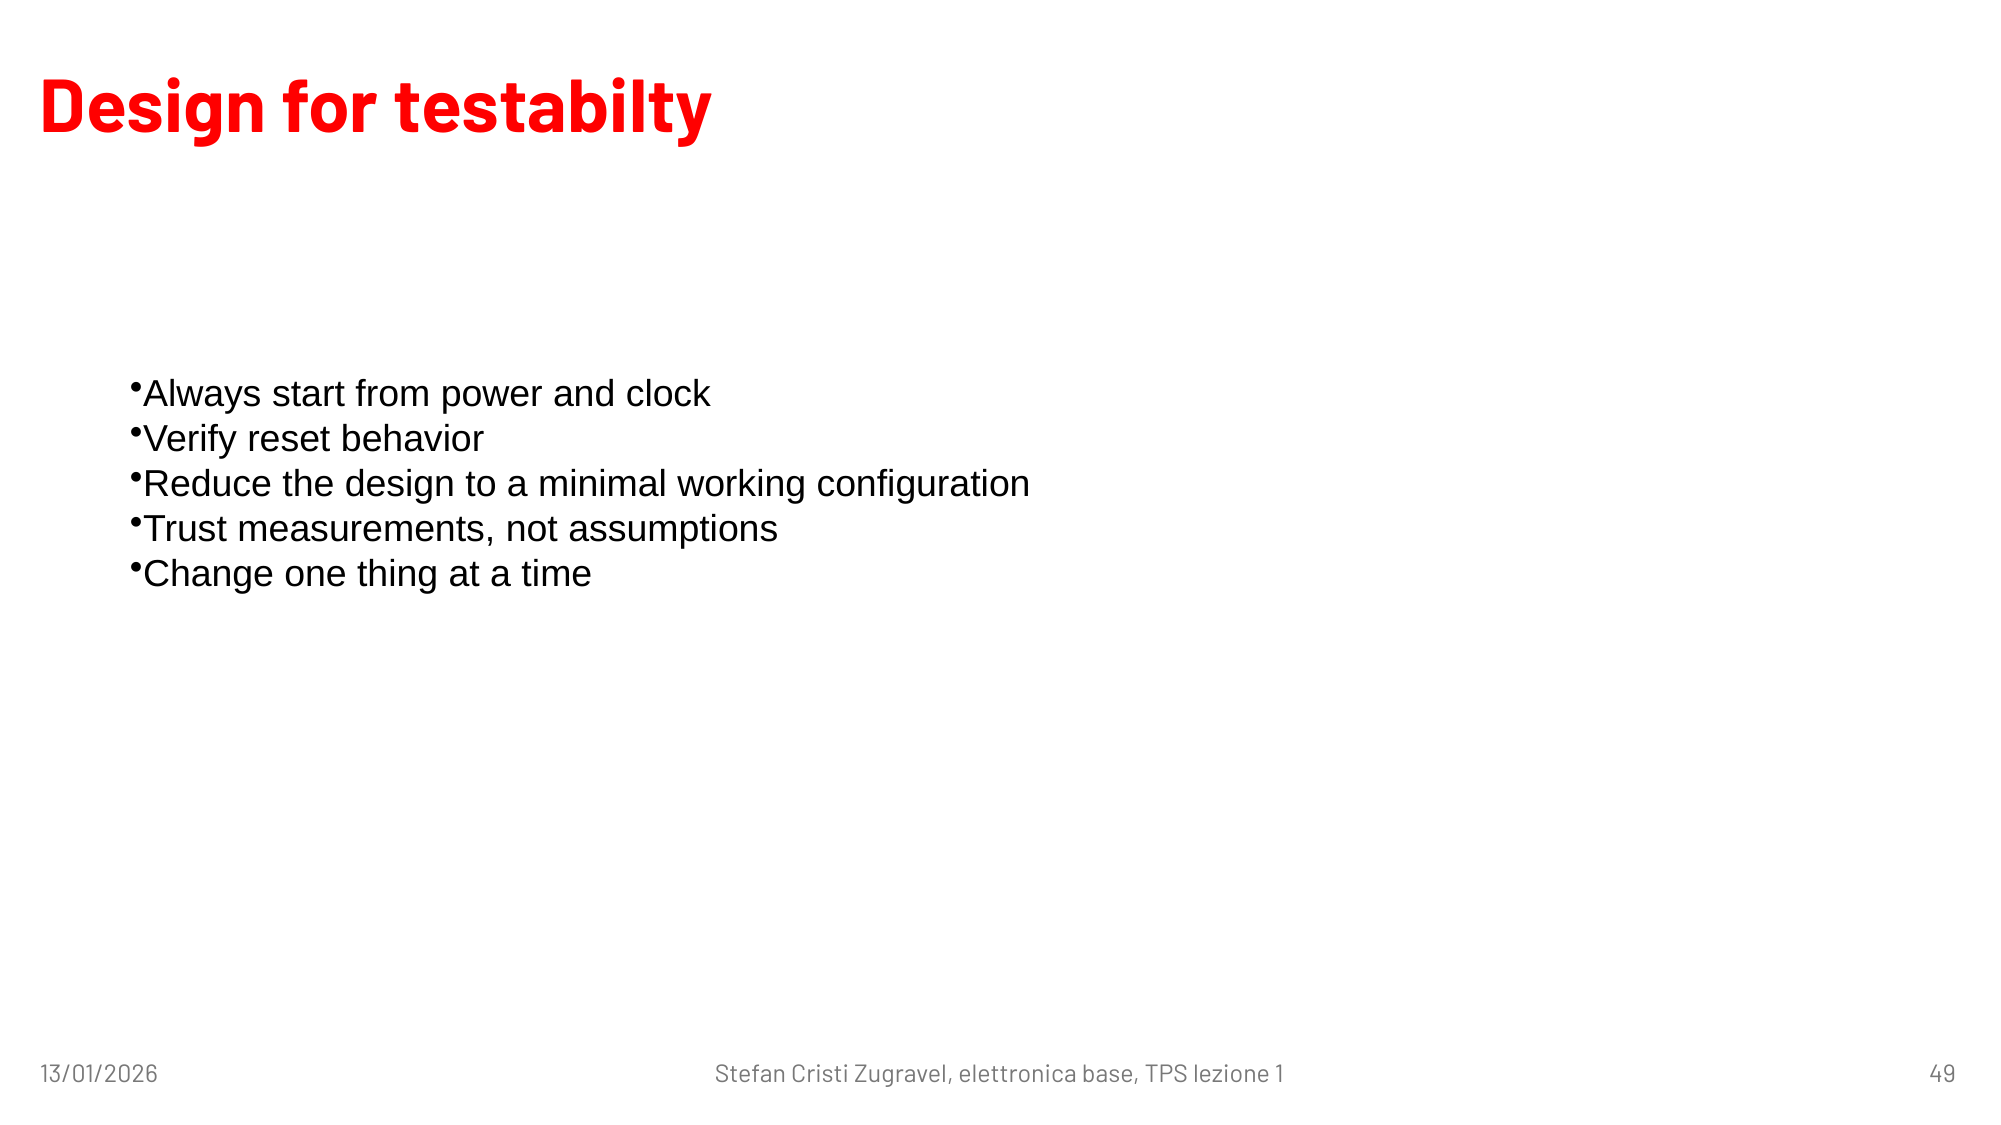

# Design for testabilty
Always start from power and clock
Verify reset behavior
Reduce the design to a minimal working configuration
Trust measurements, not assumptions
Change one thing at a time
13/01/2026
Stefan Cristi Zugravel, elettronica base, TPS lezione 1
49